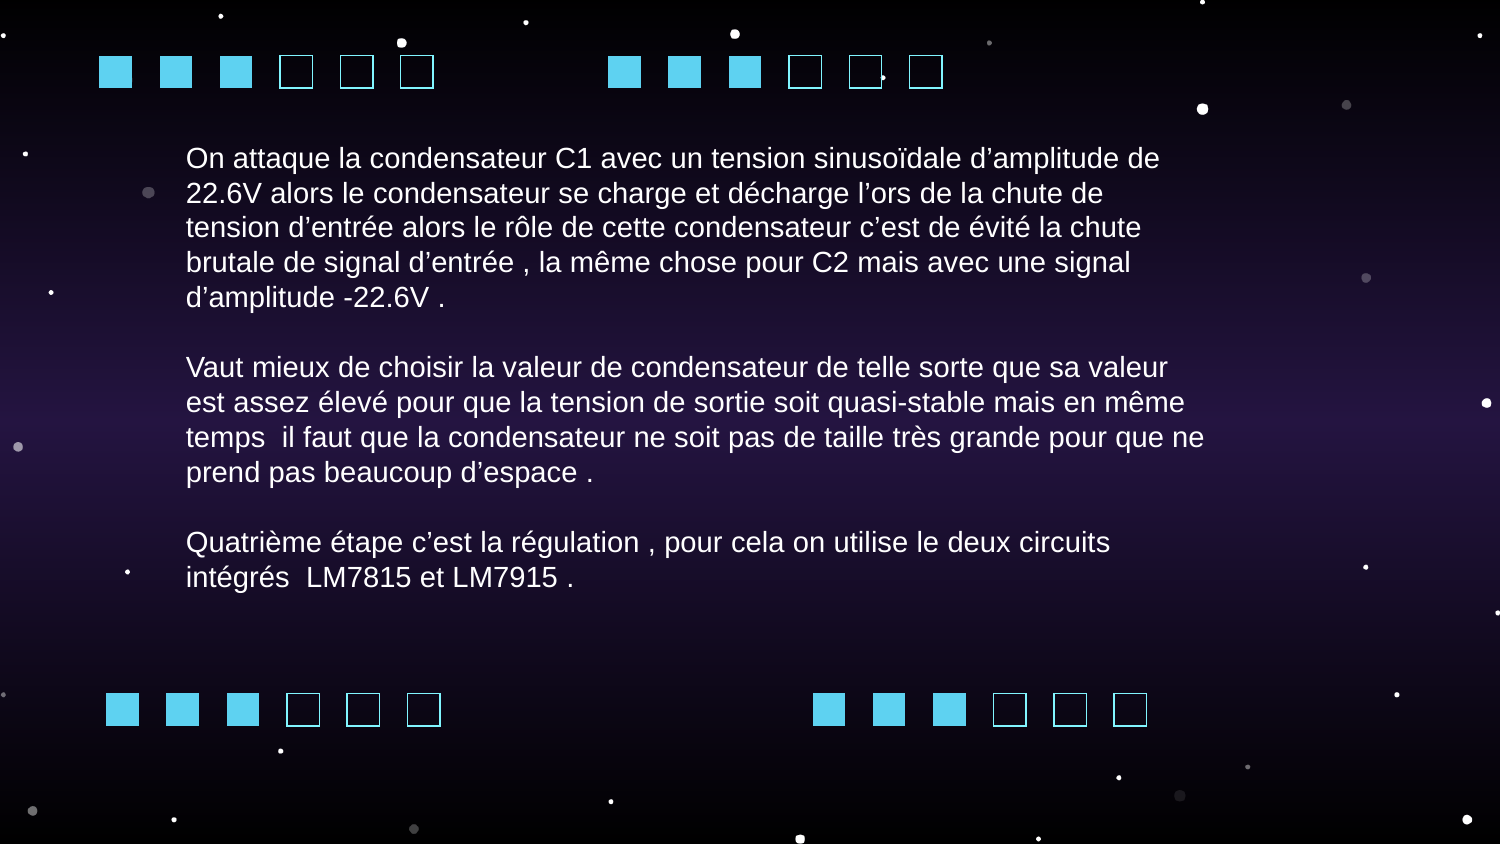

On attaque la condensateur C1 avec un tension sinusoïdale d’amplitude de 22.6V alors le condensateur se charge et décharge l’ors de la chute de tension d’entrée alors le rôle de cette condensateur c’est de évité la chute brutale de signal d’entrée , la même chose pour C2 mais avec une signal d’amplitude -22.6V .

Vaut mieux de choisir la valeur de condensateur de telle sorte que sa valeur est assez élevé pour que la tension de sortie soit quasi-stable mais en même temps  il faut que la condensateur ne soit pas de taille très grande pour que ne prend pas beaucoup d’espace .

Quatrième étape c’est la régulation , pour cela on utilise le deux circuits intégrés  LM7815 et LM7915 .